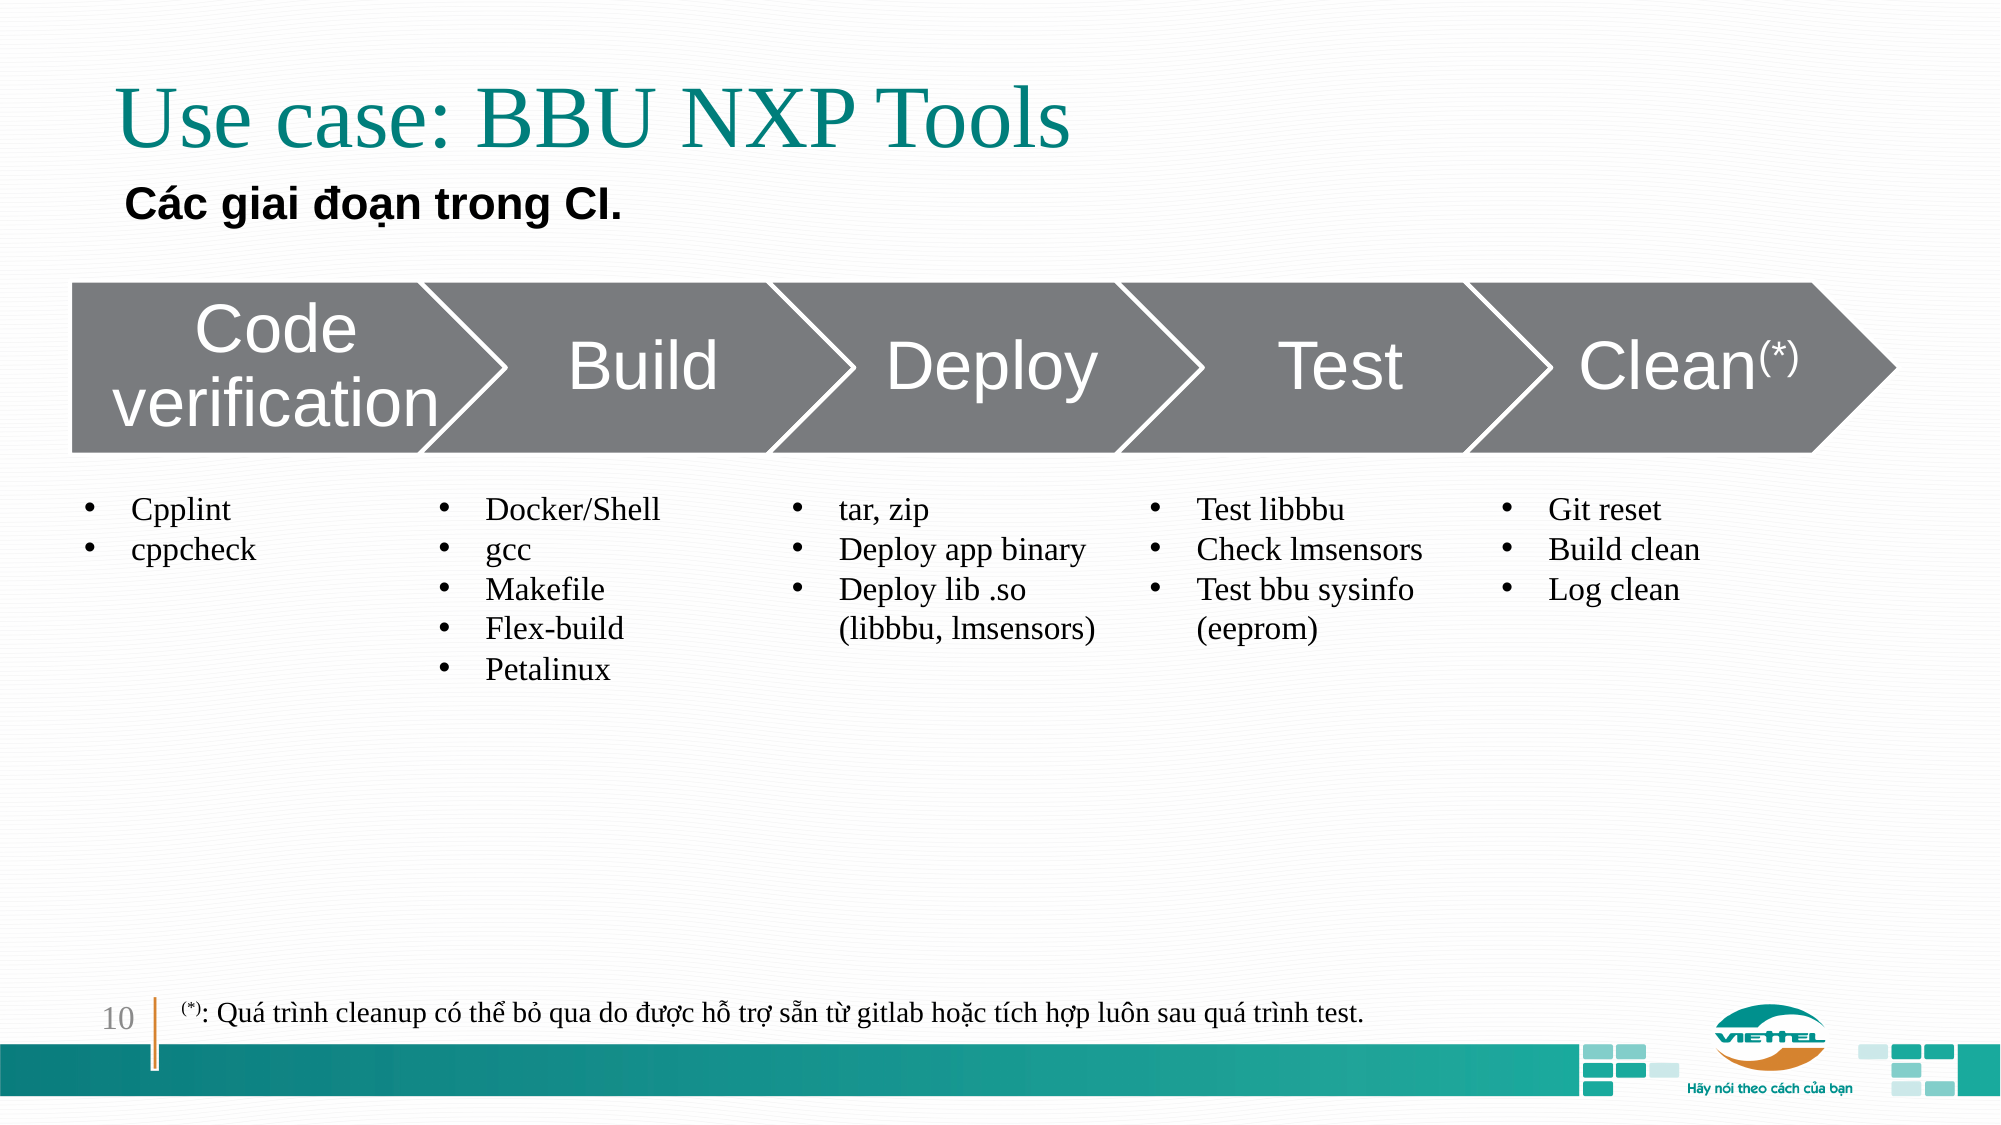

# Use case: BBU NXP Tools
Các giai đoạn trong CI.
Code verification
Build
Deploy
Test
Clean(*)
Cpplint
cppcheck
Docker/Shell
gcc
Makefile
Flex-build
Petalinux

tar, zip
Deploy app binary
Deploy lib .so
(libbbu, lmsensors)
Test libbbu
Check lmsensors
Test bbu sysinfo (eeprom)
Git reset
Build clean
Log clean

10
(*): Quá trình cleanup có thể bỏ qua do được hỗ trợ sẵn từ gitlab hoặc tích hợp luôn sau quá trình test.